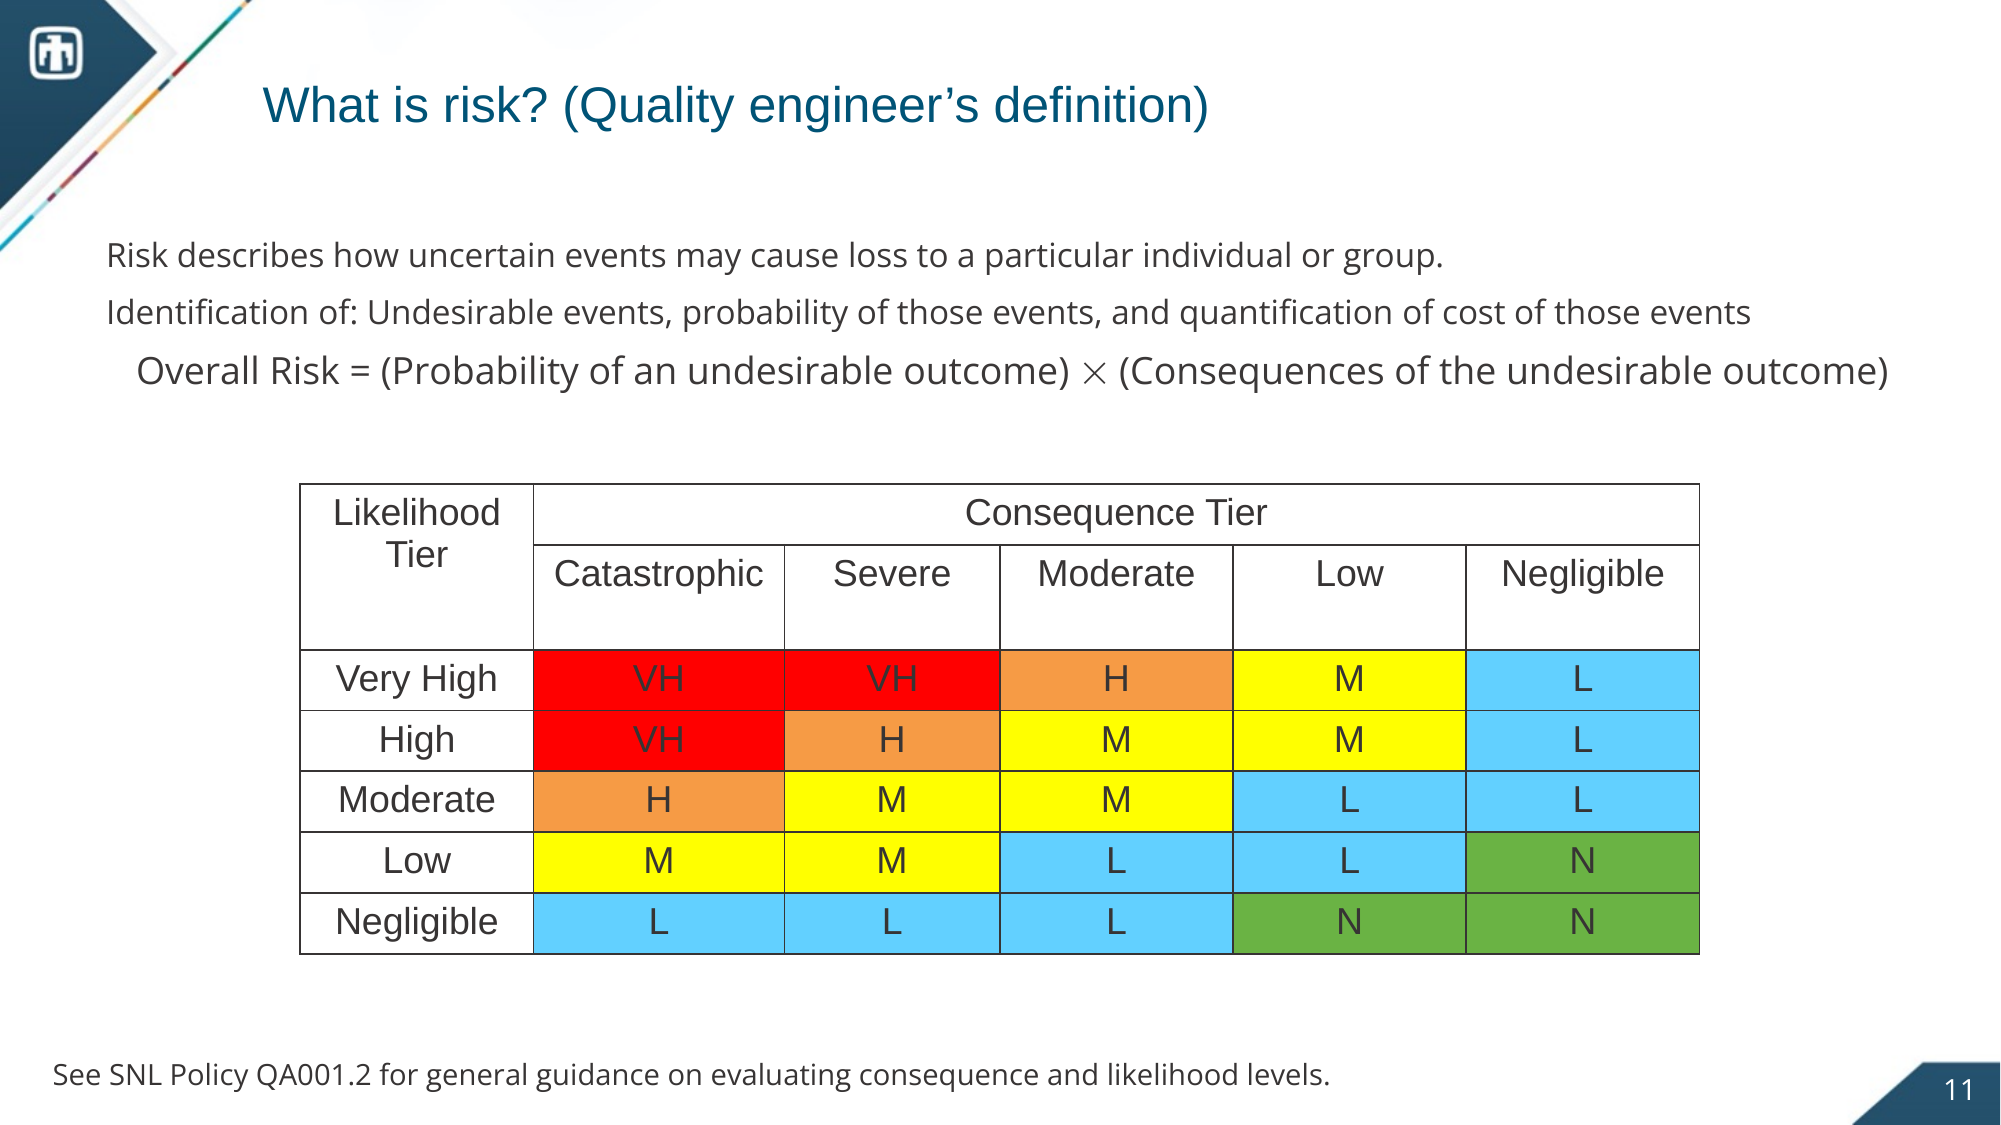

# What is risk? (Quality engineer’s definition)
Risk describes how uncertain events may cause loss to a particular individual or group.
Identification of: Undesirable events, probability of those events, and quantification of cost of those events
Overall Risk = (Probability of an undesirable outcome) × (Consequences of the undesirable outcome)

| Likelihood Tier | Consequence Tier |  |  |  |  |
| --- | --- | --- | --- | --- | --- |
|  | Catastrophic | Severe | Moderate | Low | Negligible |
| Very High | VH | VH | H | M | L |
| High | VH | H | M | M | L |
| Moderate | H | M | M | L | L |
| Low | M | M | L | L | N |
| Negligible | L | L | L | N | N |
See SNL Policy QA001.2 for general guidance on evaluating consequence and likelihood levels.
11